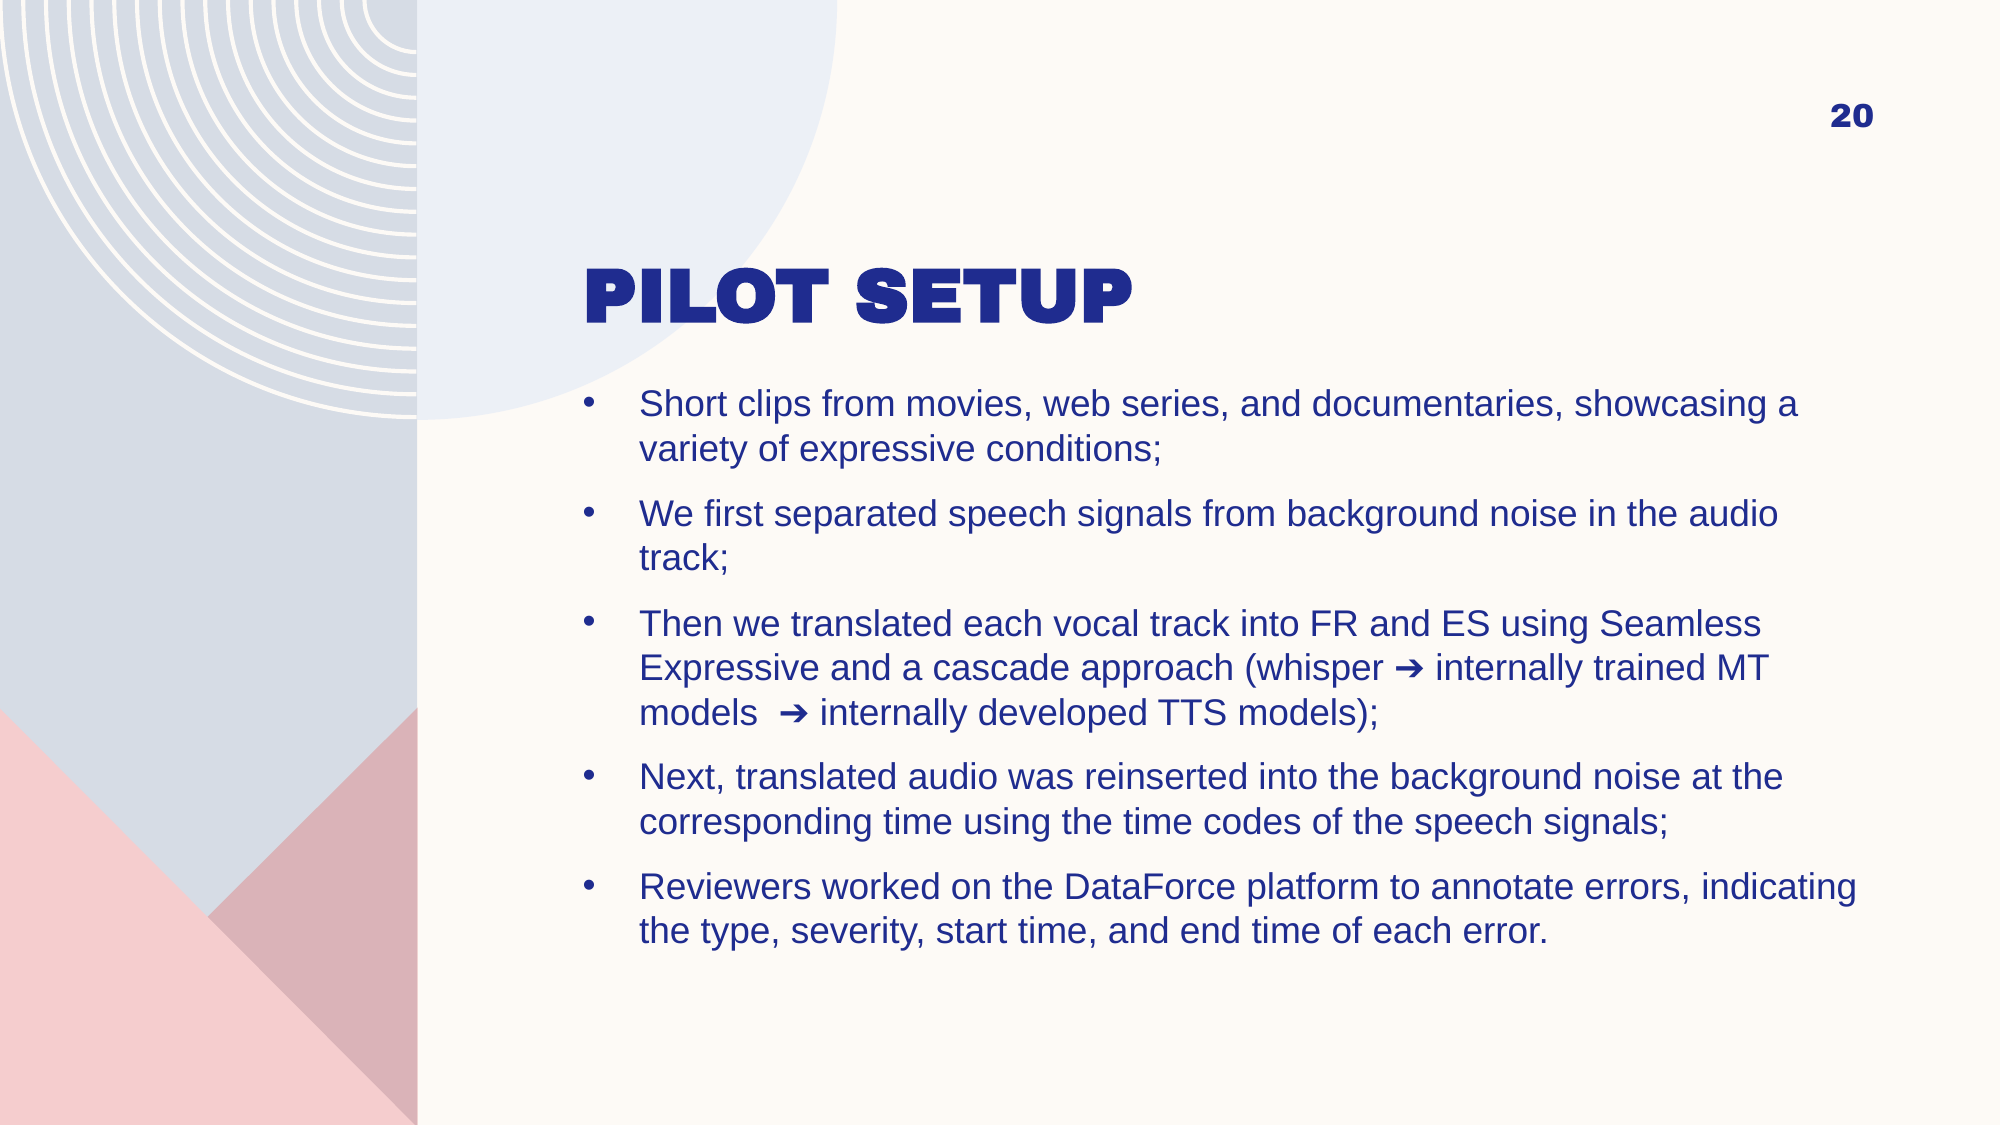

20
# Pilot setup
Short clips from movies, web series, and documentaries, showcasing a variety of expressive conditions;
We first separated speech signals from background noise in the audio track;
Then we translated each vocal track into FR and ES using Seamless Expressive and a cascade approach (whisper ➔ internally trained MT models  ➔ internally developed TTS models);
Next, translated audio was reinserted into the background noise at the corresponding time using the time codes of the speech signals;
Reviewers worked on the DataForce platform to annotate errors, indicating the type, severity, start time, and end time of each error.